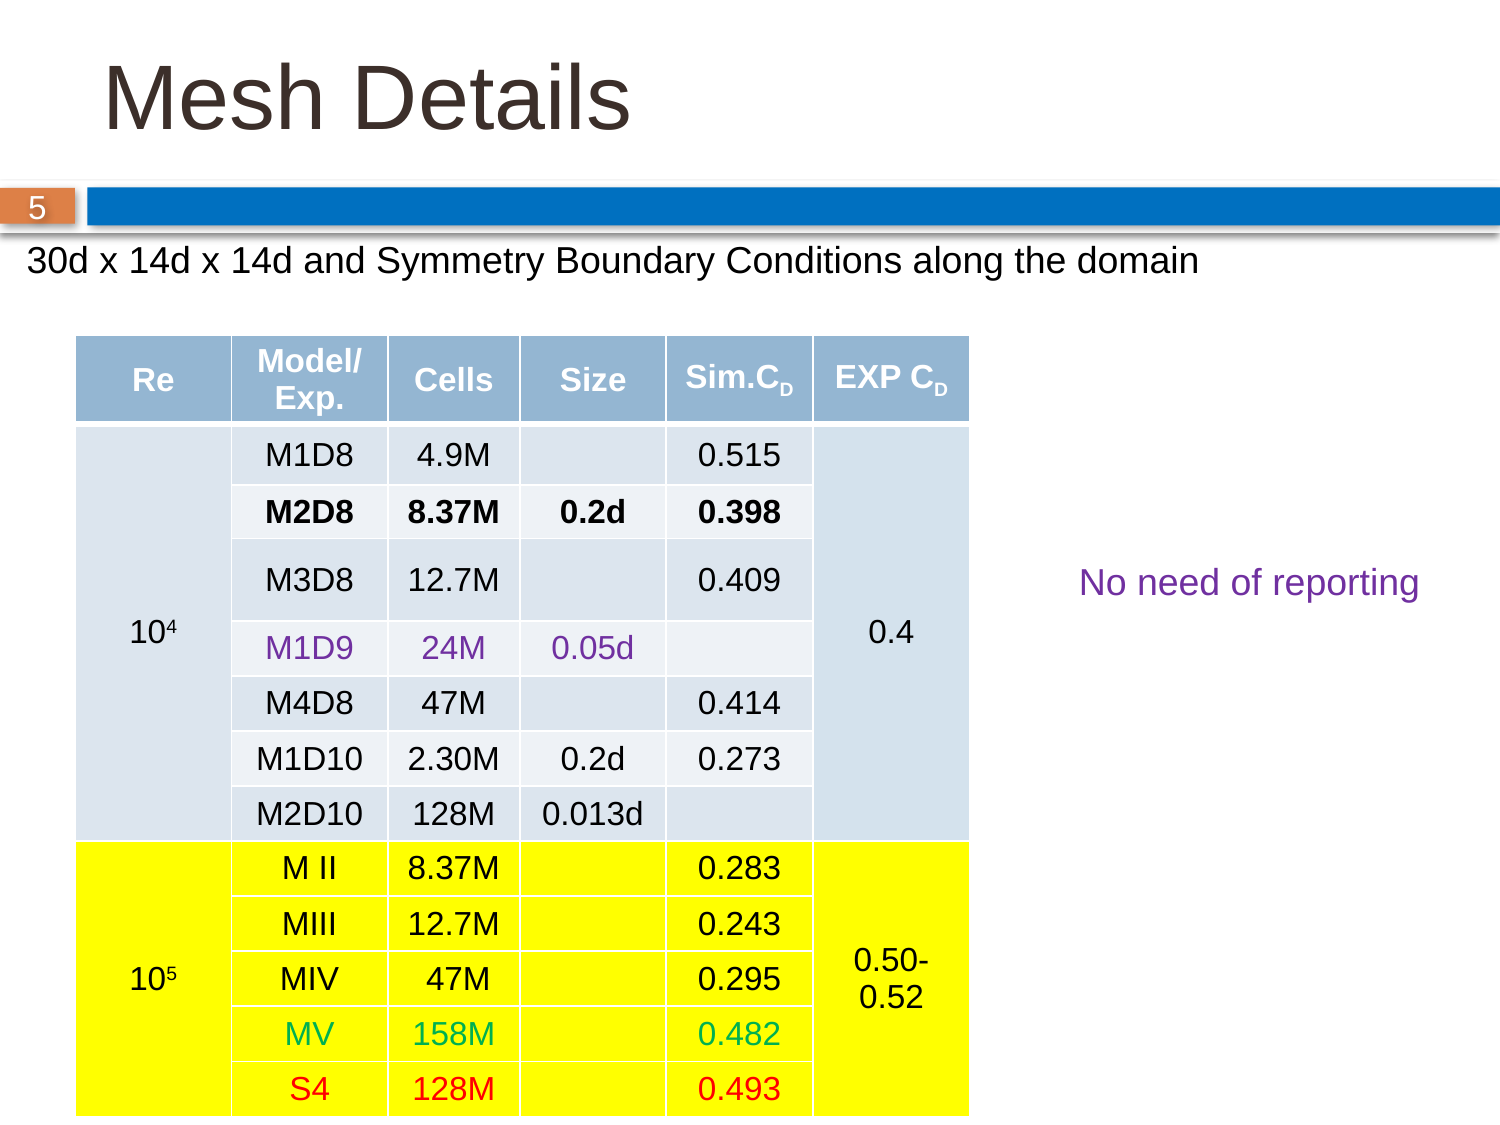

# Mesh Details
5
30d x 14d x 14d and Symmetry Boundary Conditions along the domain
| Re | Model/ Exp. | Cells | Size | Sim.CD | EXP CD |
| --- | --- | --- | --- | --- | --- |
| 104 | M1D8 | 4.9M |  | 0.515 | 0.4 |
|  | M2D8 | 8.37M | 0.2d | 0.398 |  |
|  | M3D8 | 12.7M |  | 0.409 |  |
|  | M1D9 | 24M | 0.05d |  |  |
|  | M4D8 | 47M |  | 0.414 |  |
|  | M1D10 | 2.30M | 0.2d | 0.273 |  |
|  | M2D10 | 128M | 0.013d |  |  |
| 105 | M II | 8.37M |  | 0.283 | 0.50-0.52 |
|  | MIII | 12.7M |  | 0.243 |  |
|  | MIV | 47M |  | 0.295 |  |
|  | MV | 158M |  | 0.482 |  |
|  | S4 | 128M |  | 0.493 |  |
No need of reporting